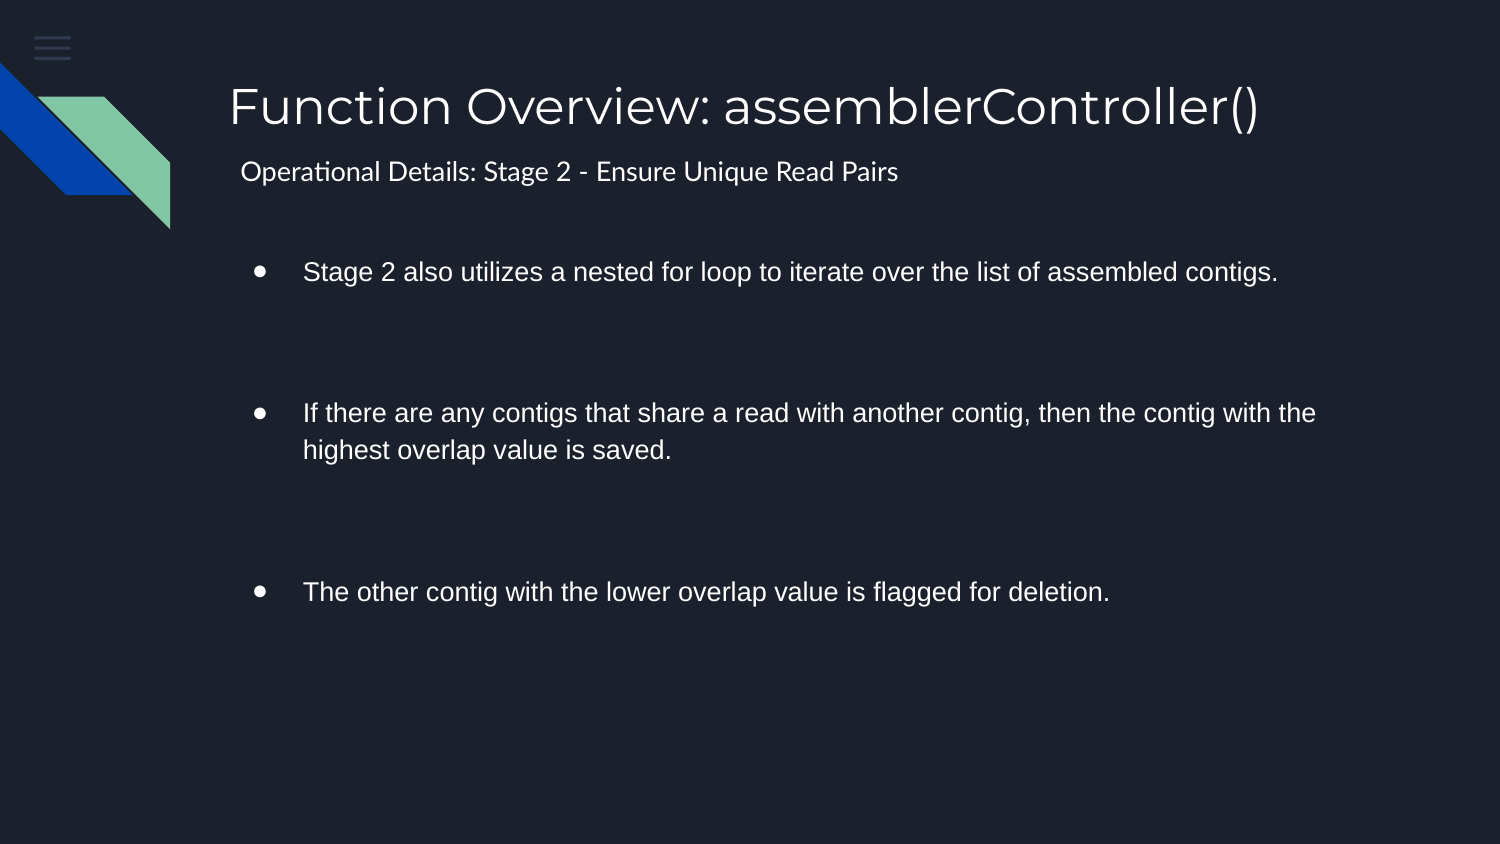

# Function Overview: assemblerController()
Operational Details: Stage 2 - Ensure Unique Read Pairs
Stage 2 also utilizes a nested for loop to iterate over the list of assembled contigs.

If there are any contigs that share a read with another contig, then the contig with the highest overlap value is saved.

The other contig with the lower overlap value is flagged for deletion.